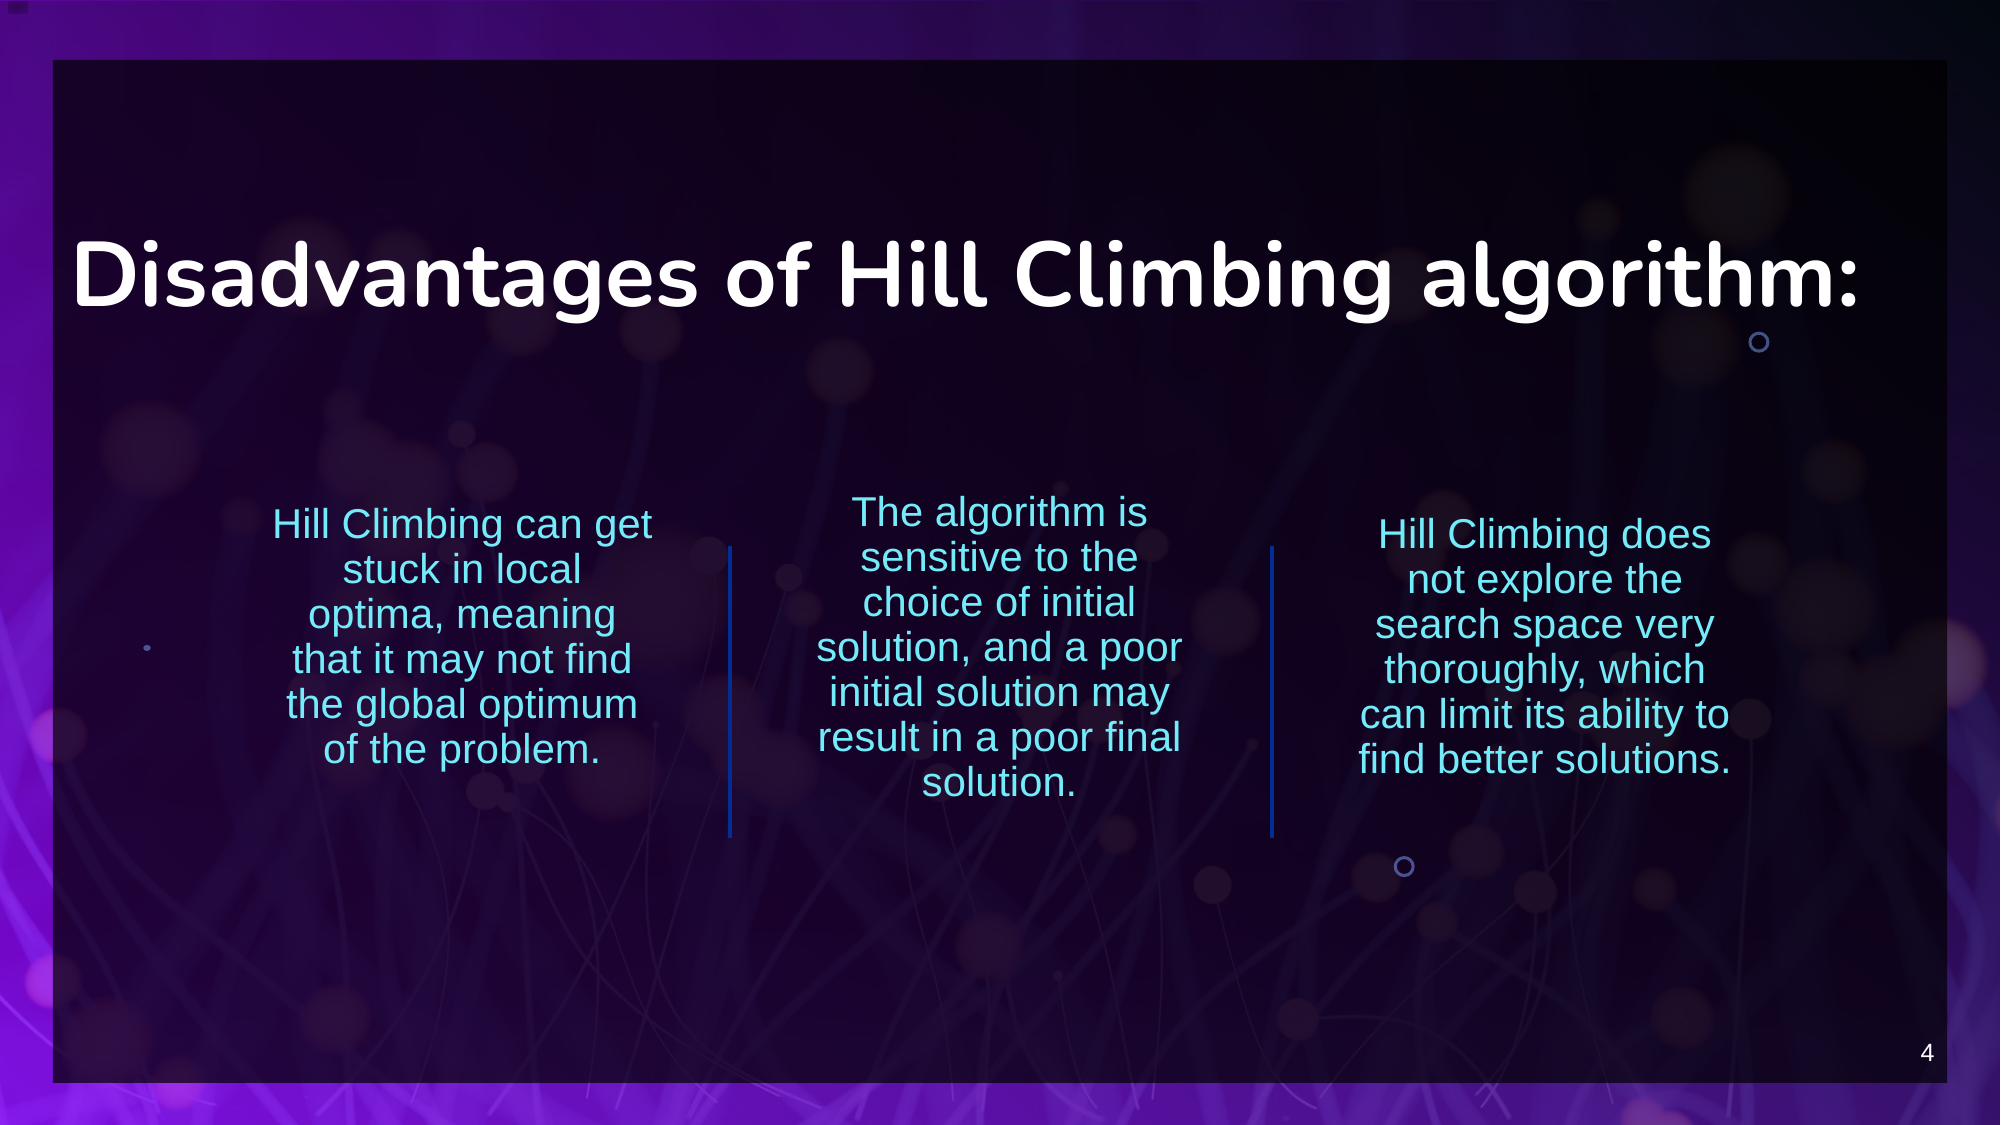

# Disadvantages of Hill Climbing algorithm:
Hill Climbing can get stuck in local optima, meaning that it may not find the global optimum of the problem.
The algorithm is sensitive to the choice of initial solution, and a poor initial solution may result in a poor final solution.
Hill Climbing does not explore the search space very thoroughly, which can limit its ability to find better solutions.
4